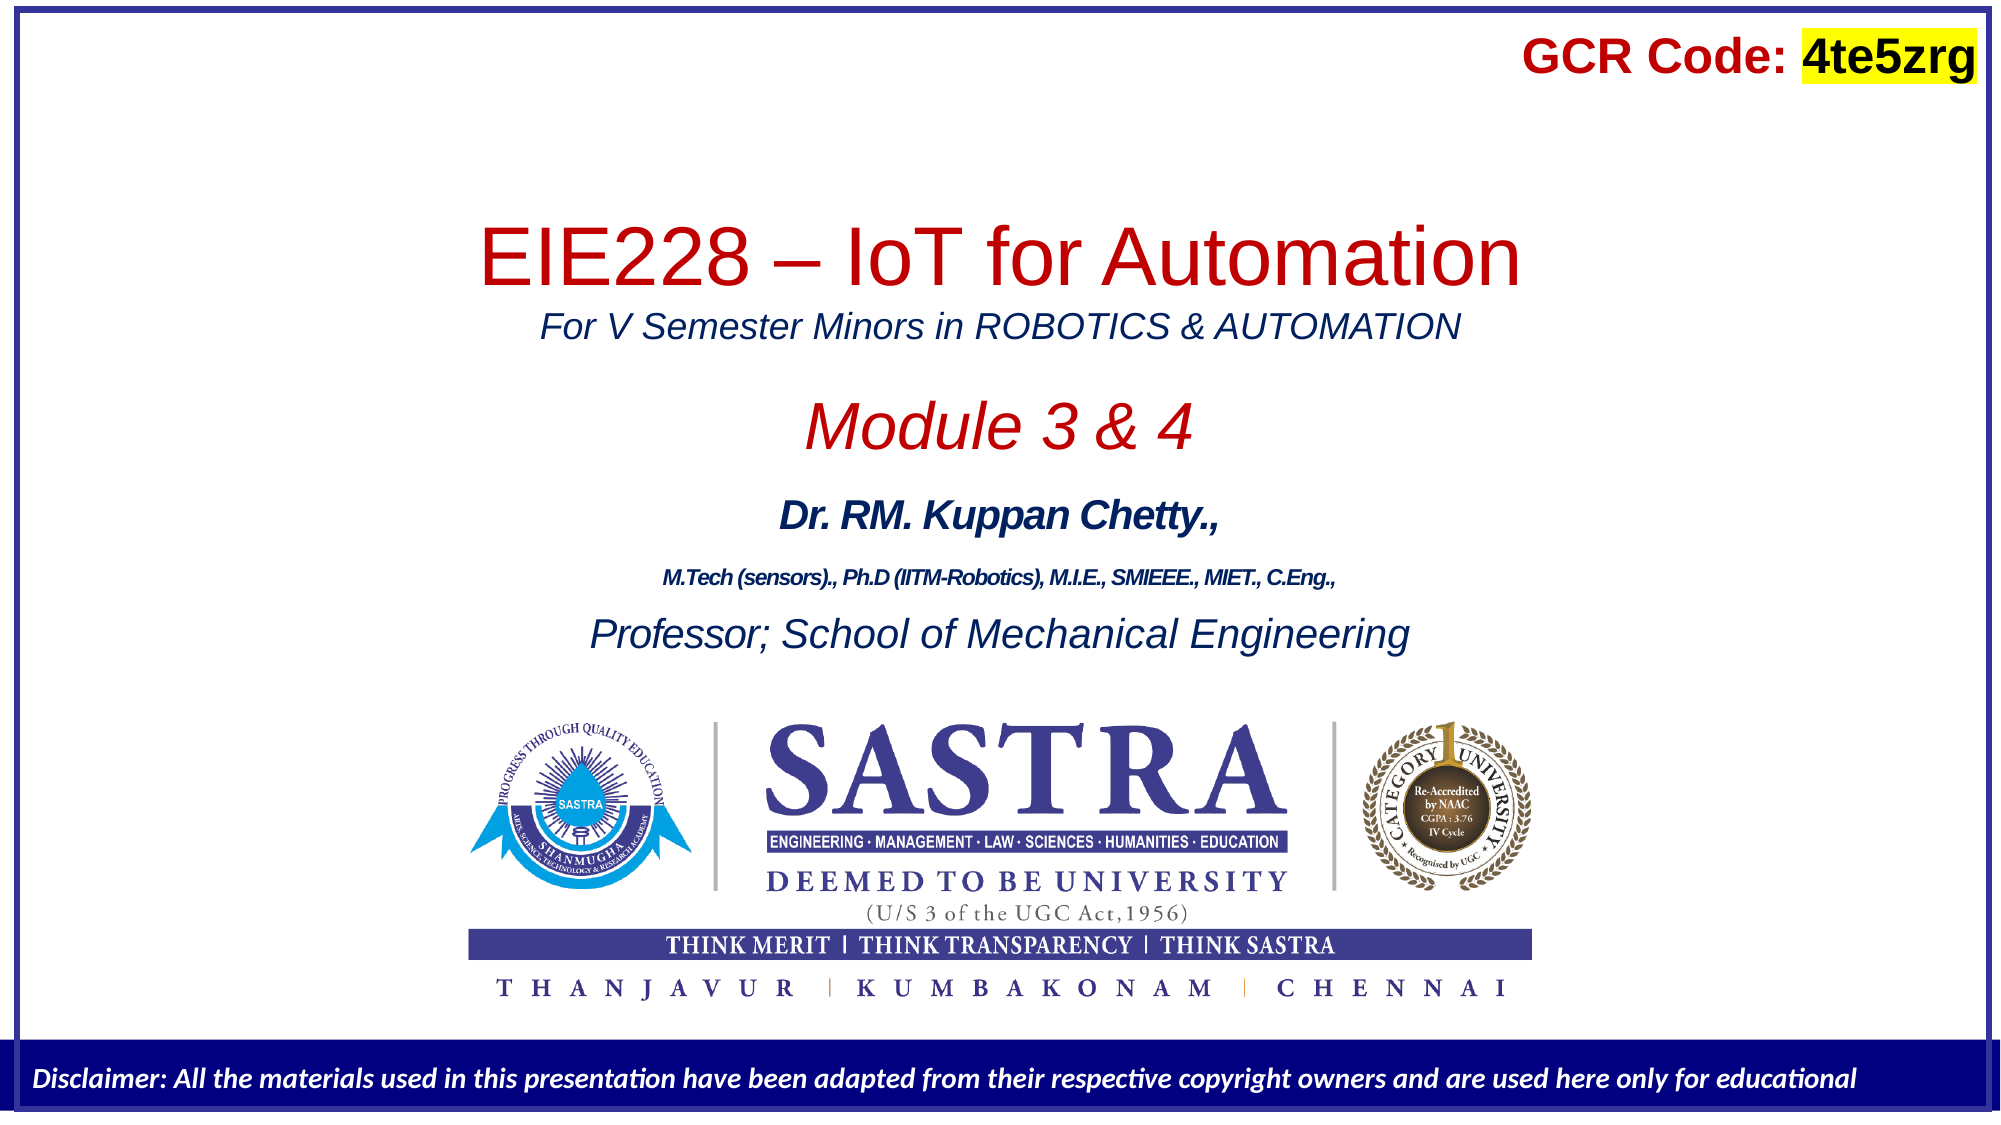

GCR Code: 4te5zrg
# EIE228 – IoT for Automation For V Semester Minors in ROBOTICS & AUTOMATION
Module 3 & 4
Dr. RM. Kuppan Chetty.,
M.Tech (sensors)., Ph.D (IITM-Robotics), M.I.E., SMIEEE., MIET., C.Eng.,
Professor; School of Mechanical Engineering
Disclaimer: All the materials used in this presentation have been adapted from their respective copyright owners and are used here only for educational purposes